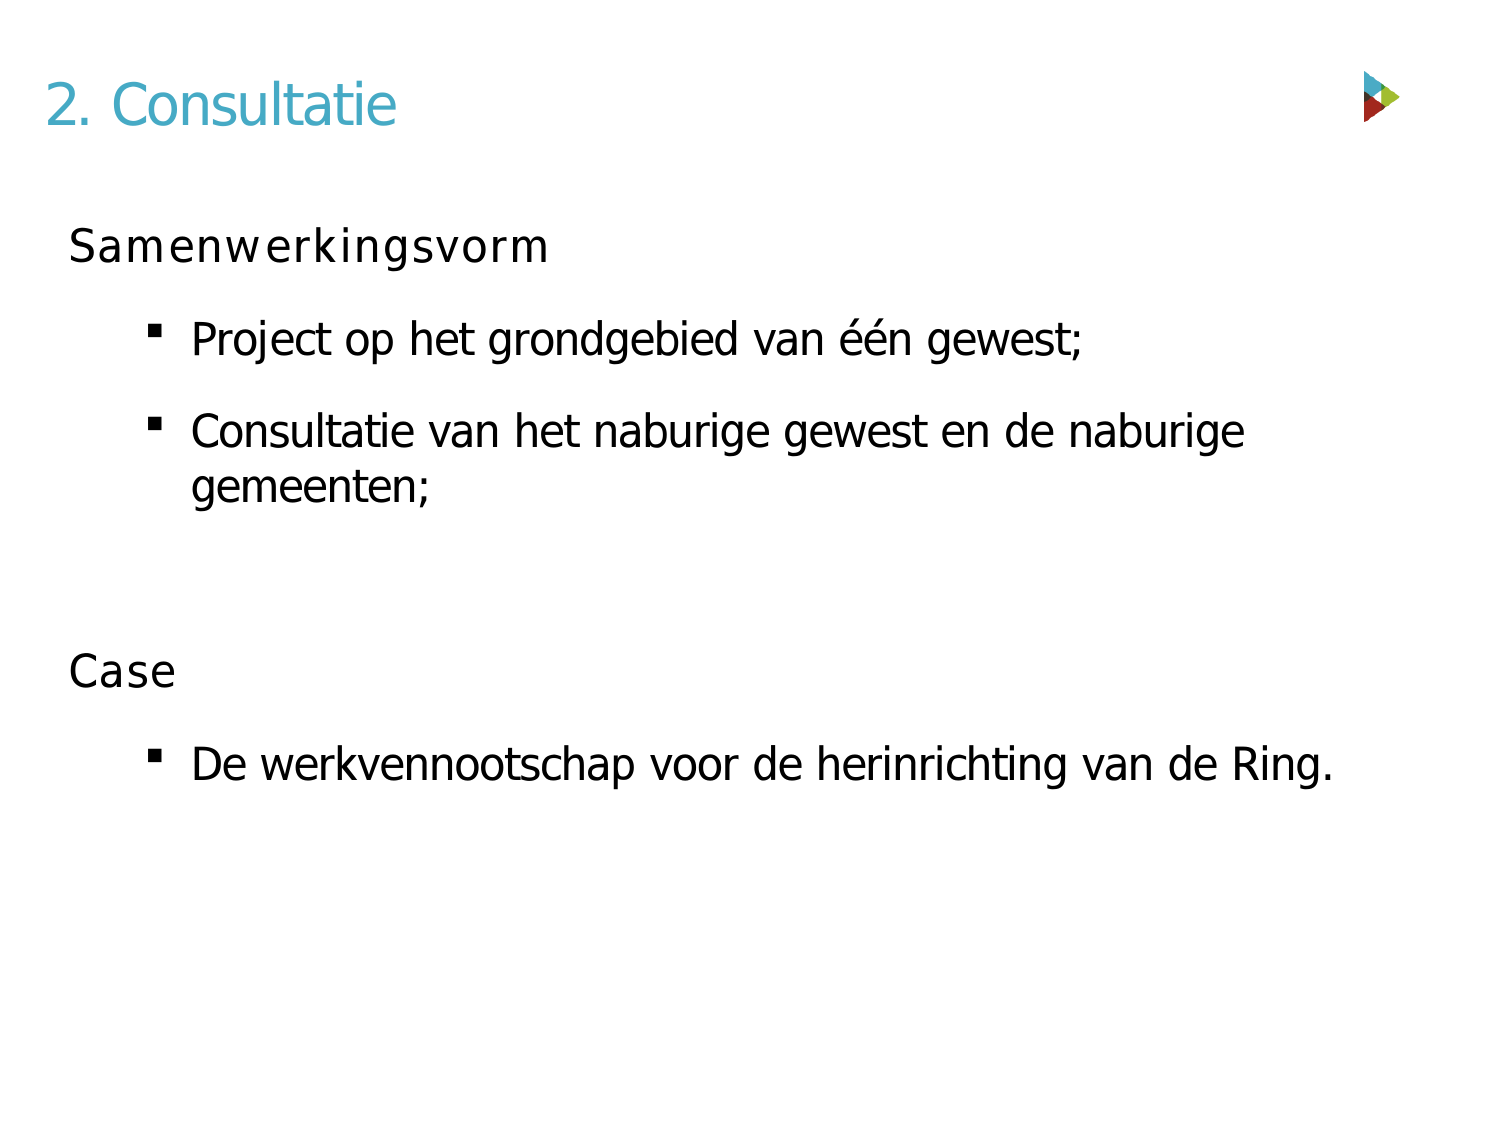

# 2. Consultatie
Samenwerkingsvorm
Project op het grondgebied van één gewest;
Consultatie van het naburige gewest en de naburige gemeenten;

Case
De werkvennootschap voor de herinrichting van de Ring.